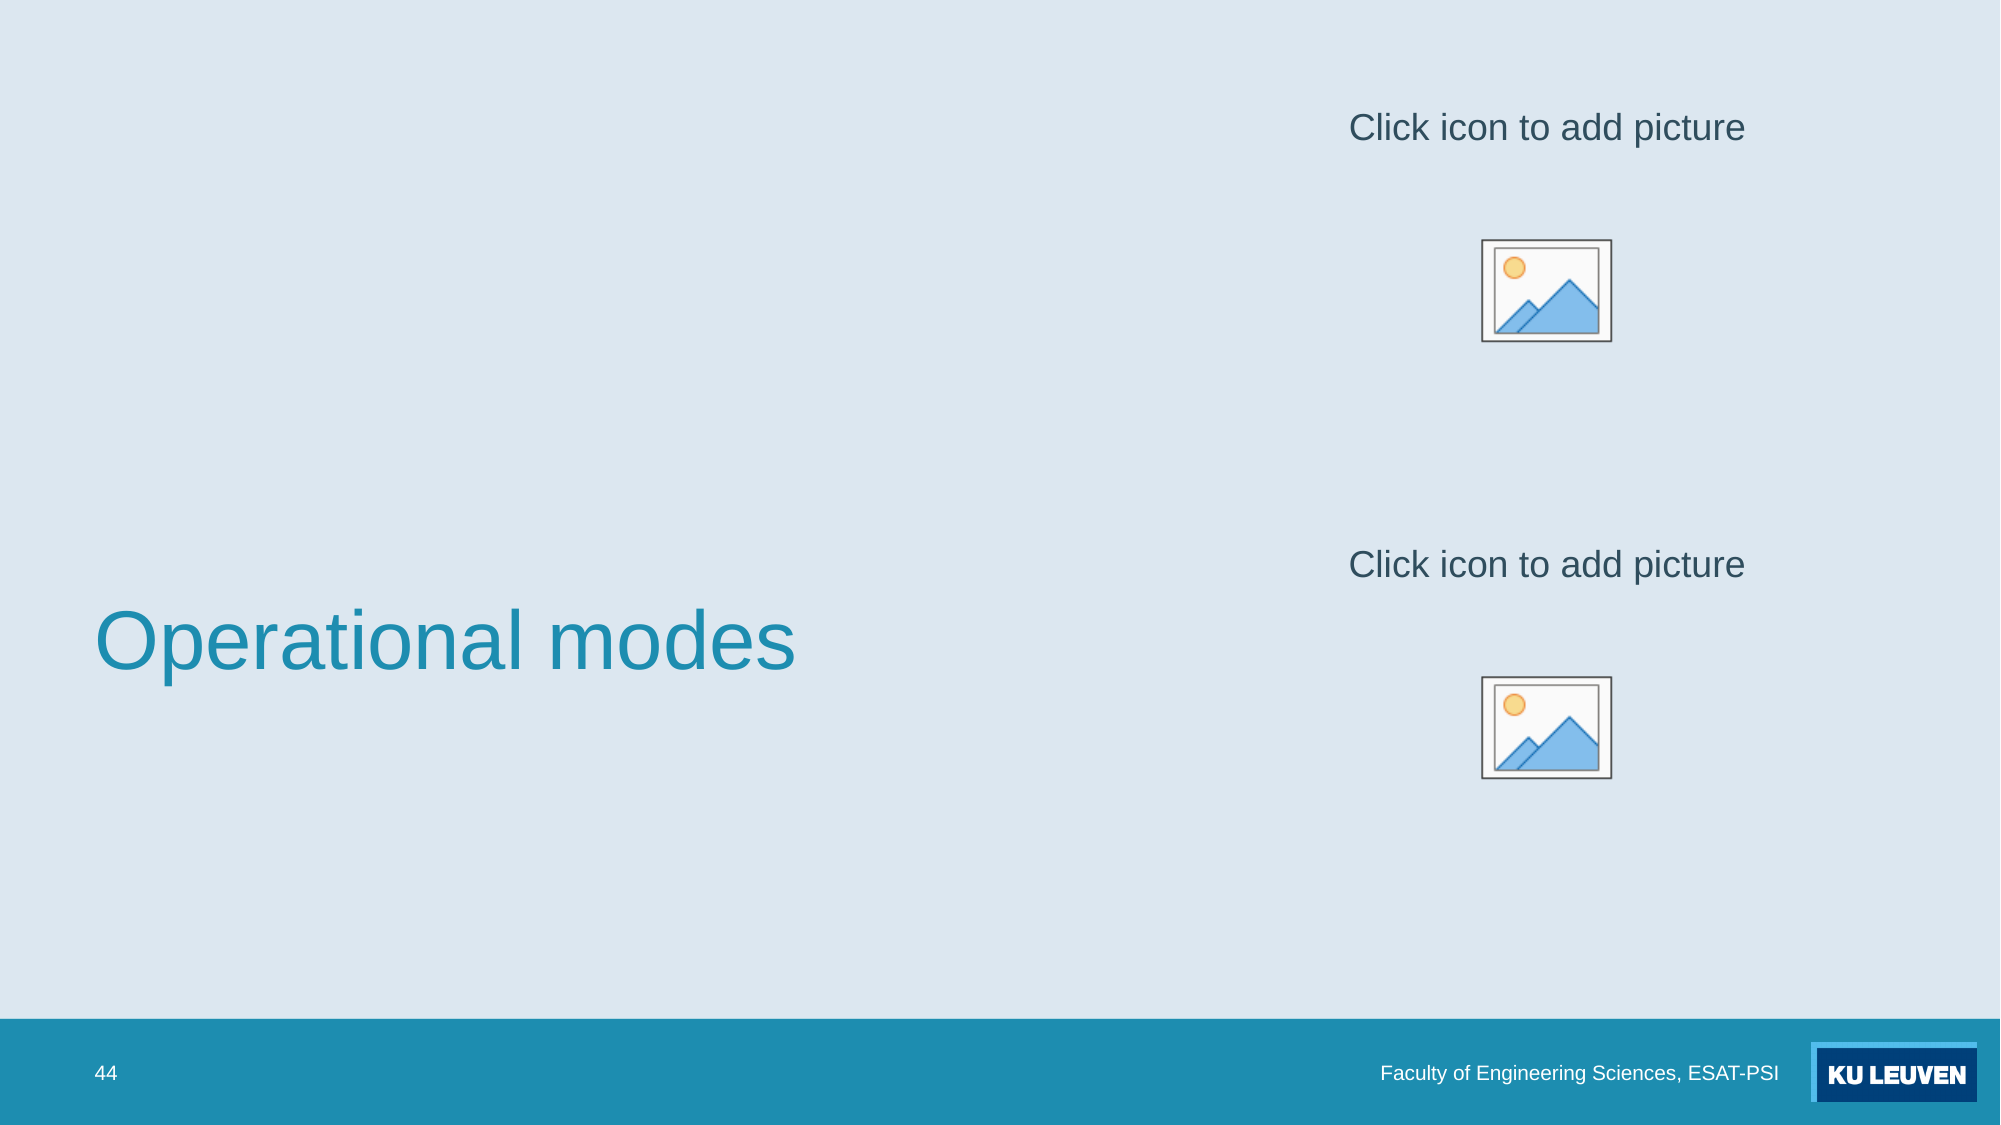

# Operational modes

44
Faculty of Engineering Sciences, ESAT-PSI